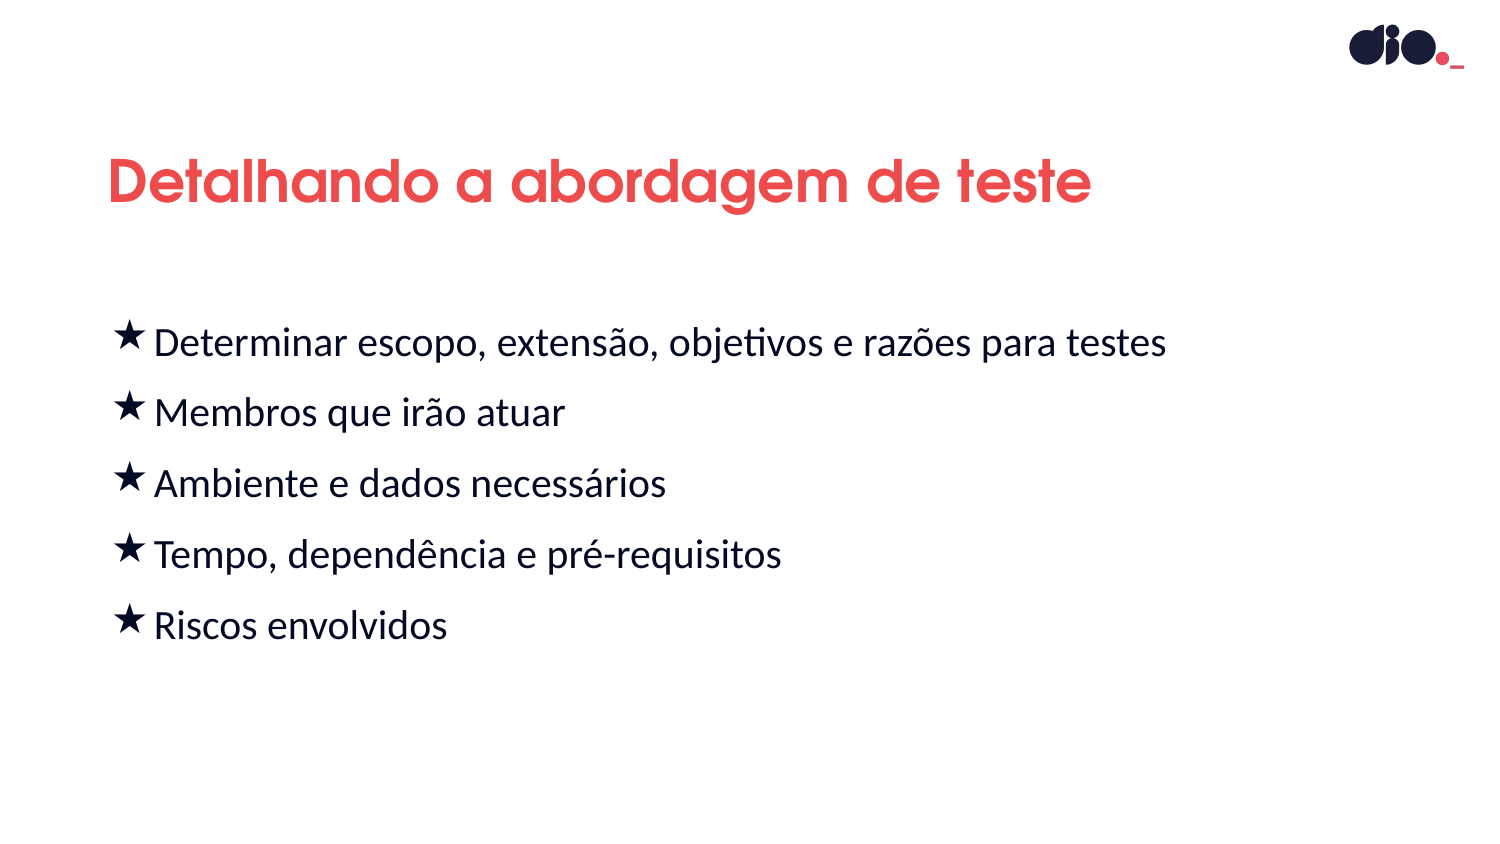

Detalhando a abordagem de teste
Determinar escopo, extensão, objetivos e razões para testes
Membros que irão atuar
Ambiente e dados necessários
Tempo, dependência e pré-requisitos
Riscos envolvidos